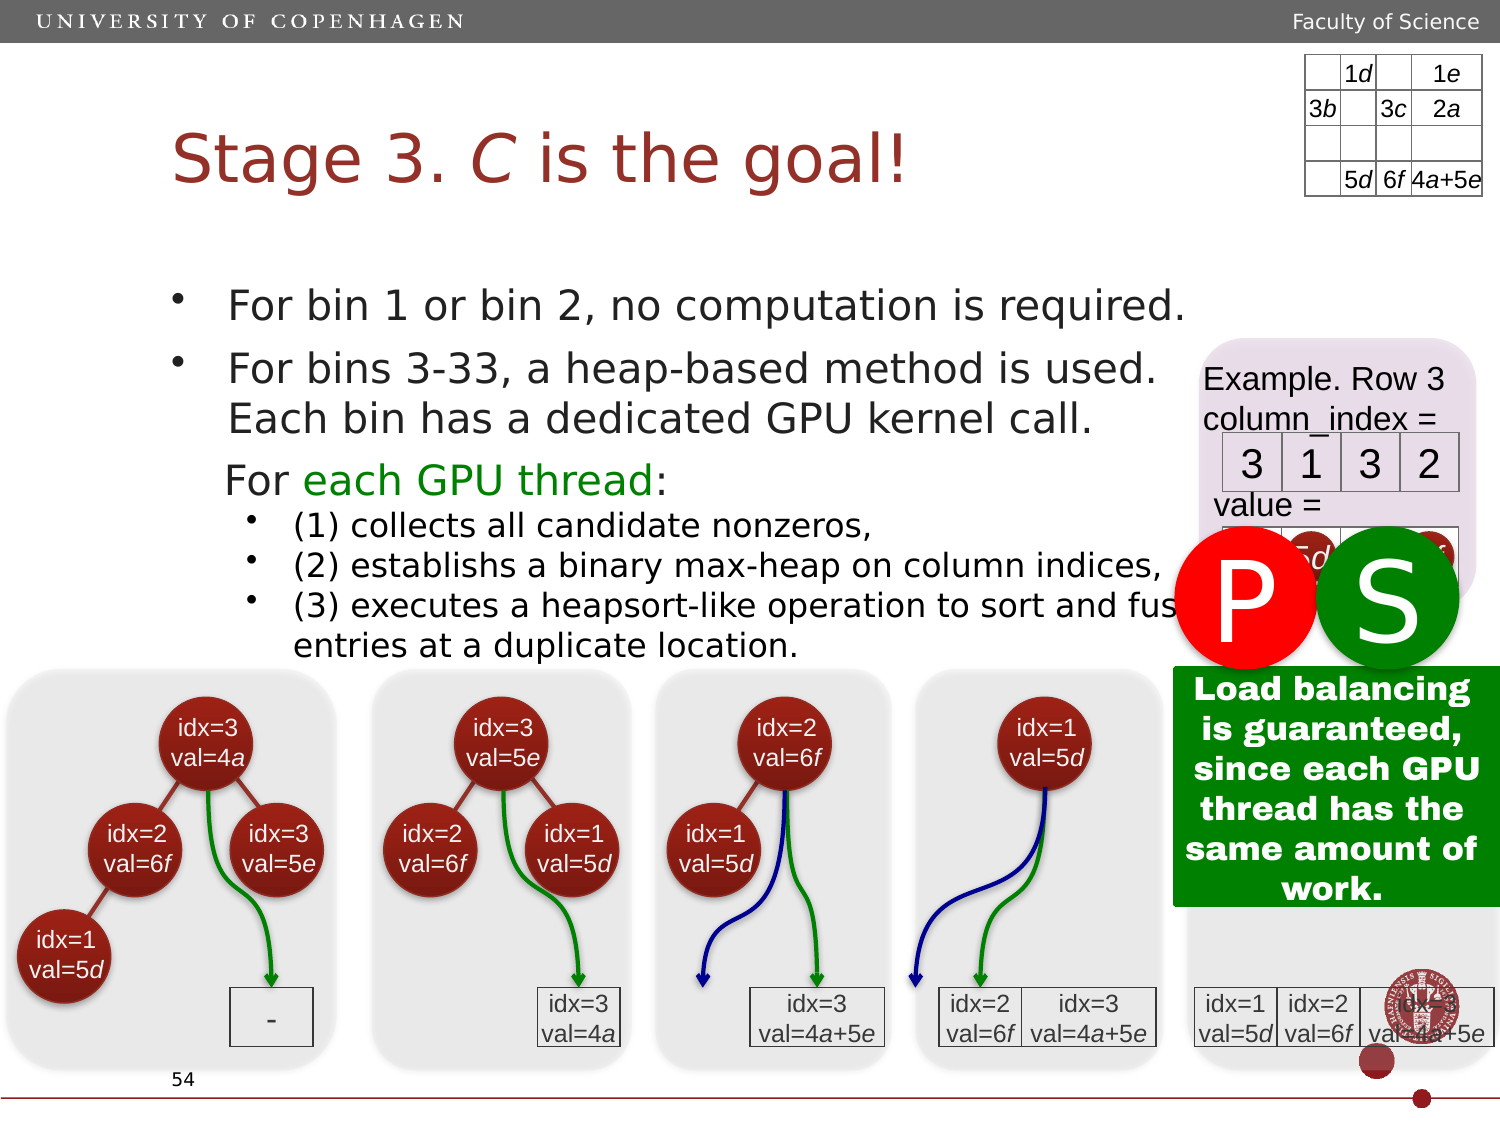

Faculty of Science

1d

1e
Stage 3. C is the goal!
3b

3c
2a

5d
6f
4a+5e
For bin 1 or bin 2, no computation is required.
For bins 3-33, a heap-based method is used. Each bin has a dedicated GPU kernel call.
    For each GPU thread:
(1) collects all candidate nonzeros,
(2) establishs a binary max-heap on column indices,
(3) executes a heapsort-like operation to sort and fuse entries at a duplicate location.

Example. Row 3
column_index =
3
1
3
2
value =
0
4a

0
5d

0
5e

0
6f

P
S

idx=3
val=4a

idx=2
val=6f

idx=3
val=5e

idx=1
val=5d

idx=3
val=4a

idx=3
val=4a+5e

idx=2
val=6f
idx=3
val=4a+5e
Load balancing
is guaranteed,
since each GPU
thread has the
same amount of
work.

idx=1
val=5d
idx=2
val=6f
idx=3
val=4a+5e
idx=3
val=5e

idx=2
val=6f

idx=1
val=5d

idx=2
val=6f

idx=1
val=5d

idx=1
val=5d

-
54